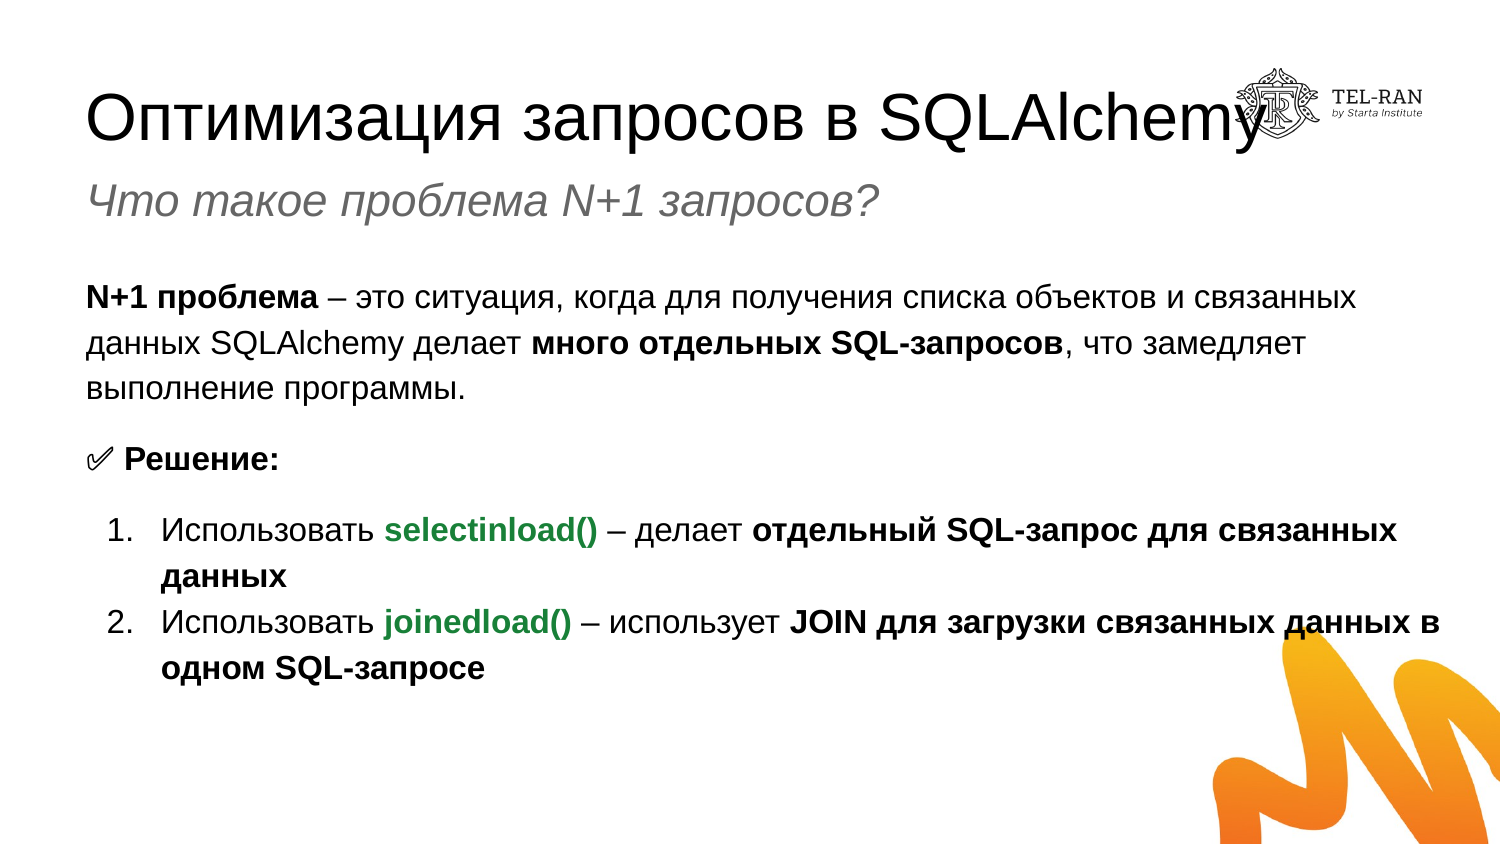

# Оптимизация запросов в SQLAlchemy
Что такое проблема N+1 запросов?
N+1 проблема – это ситуация, когда для получения списка объектов и связанных данных SQLAlchemy делает много отдельных SQL-запросов, что замедляет выполнение программы.
✅ Решение:
Использовать selectinload() – делает отдельный SQL-запрос для связанных данных
Использовать joinedload() – использует JOIN для загрузки связанных данных в одном SQL-запросе